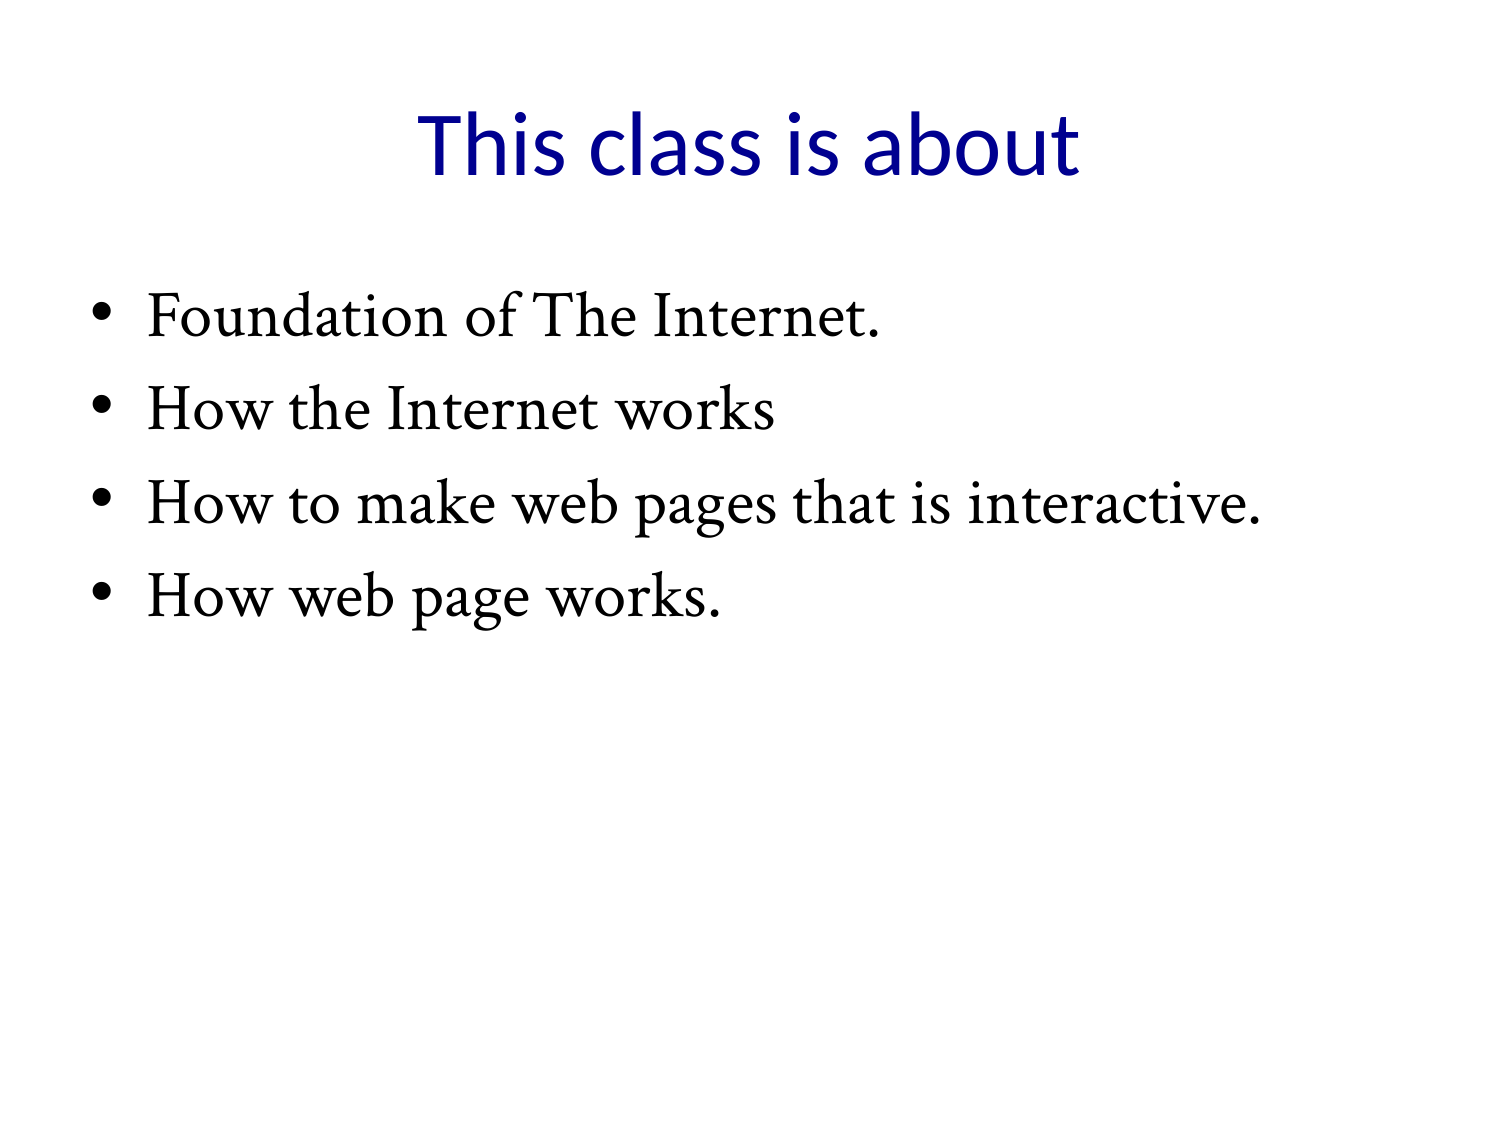

# This class is about
Foundation of The Internet.
How the Internet works
How to make web pages that is interactive.
How web page works.